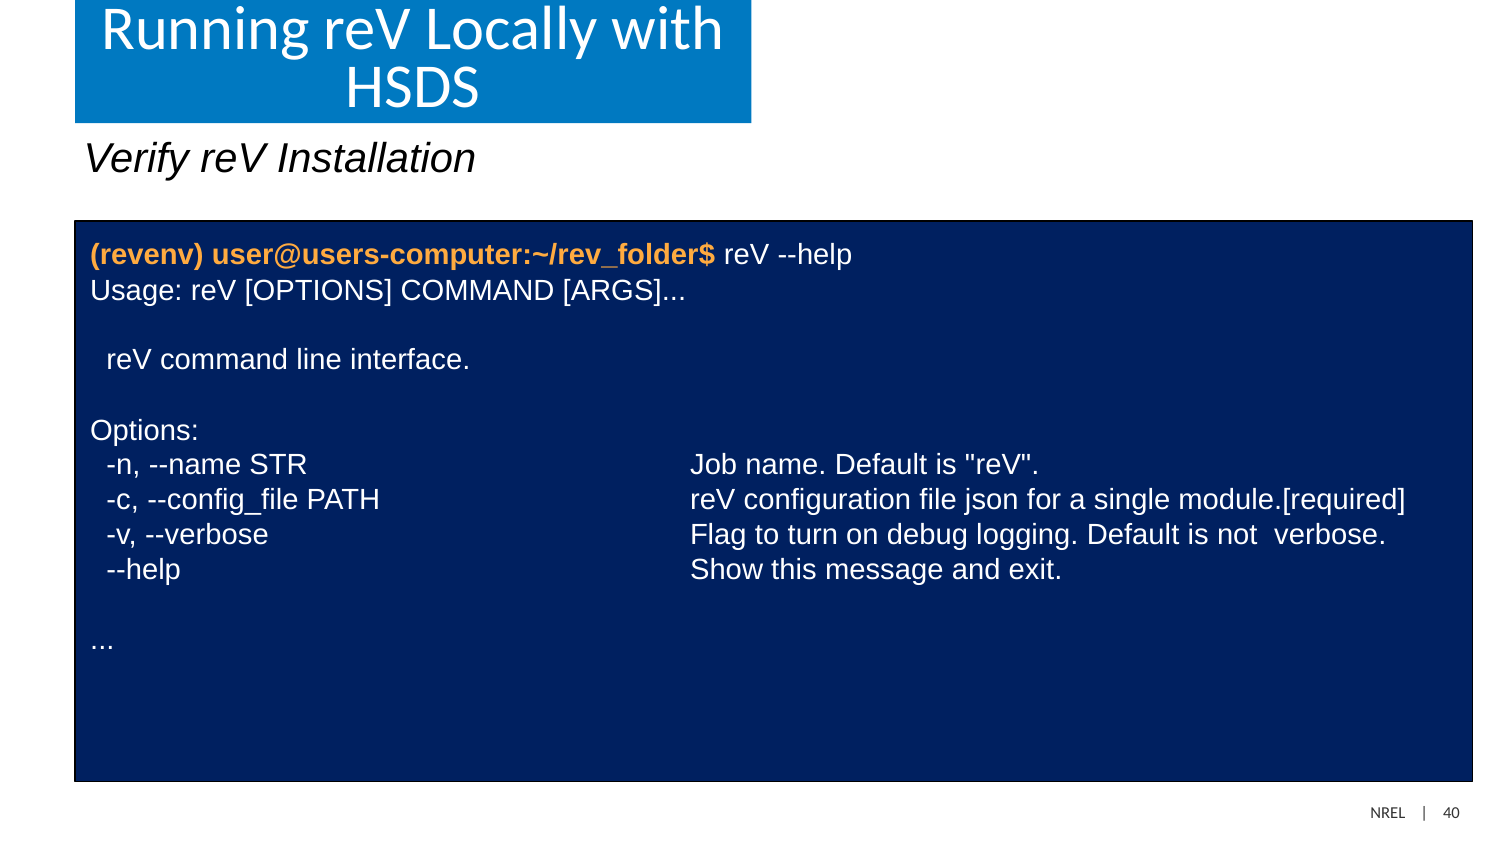

# Running reV Locally with HSDS
Verify reV Installation
(revenv) user@users-computer:~/rev_folder$ reV --help
Usage: reV [OPTIONS] COMMAND [ARGS]...

  reV command line interface.

Options:
  -n, --name STR			Job name. Default is "reV".
  -c, --config_file PATH			reV configuration file json for a single module.[required]
  -v, --verbose			Flag to turn on debug logging. Default is not  verbose.
  --help				Show this message and exit.

...